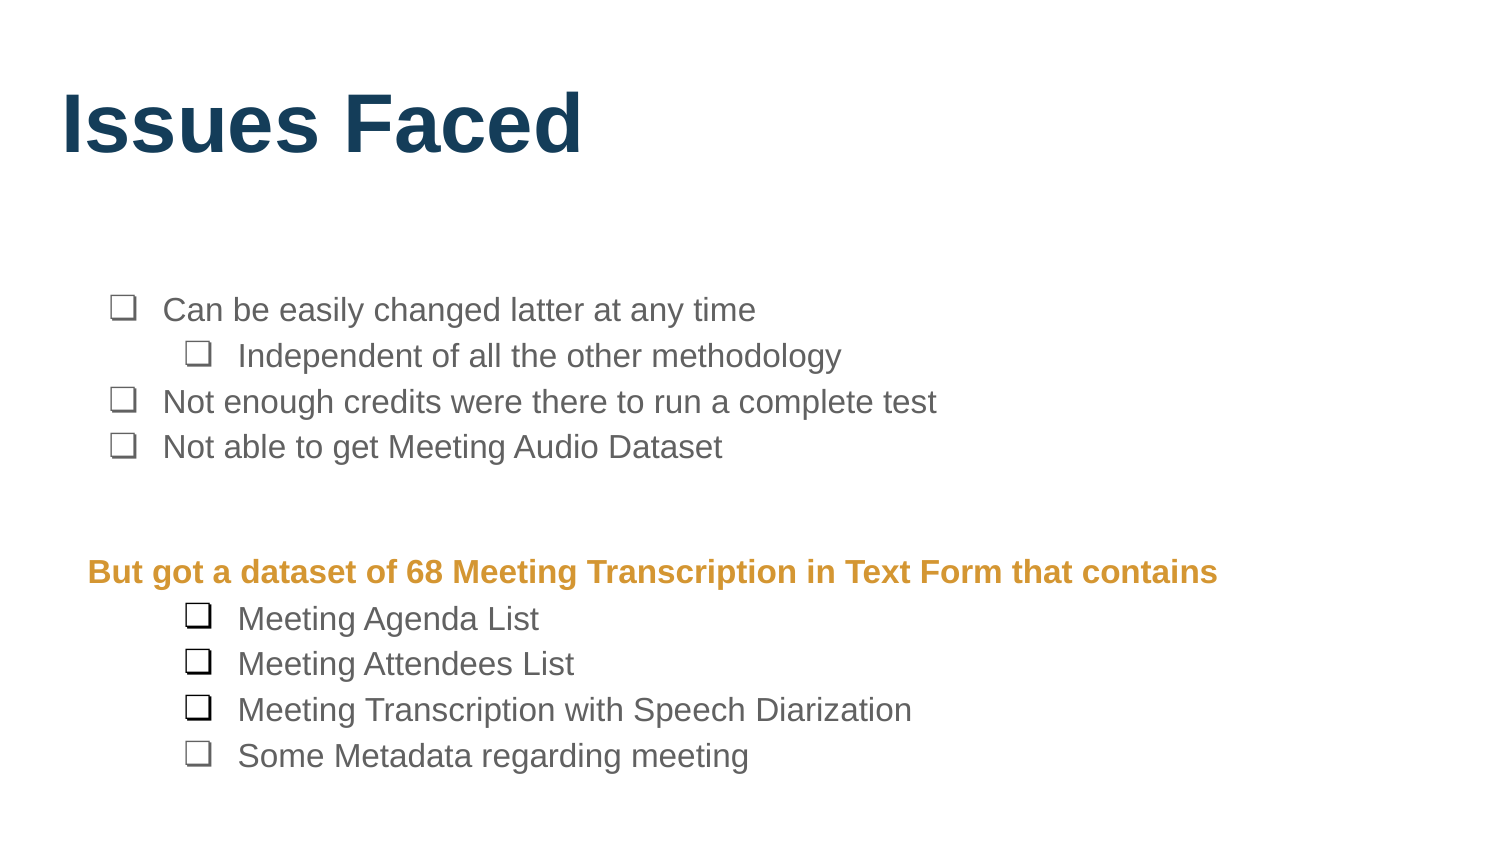

# Issues Faced
Can be easily changed latter at any time
Independent of all the other methodology
Not enough credits were there to run a complete test
Not able to get Meeting Audio Dataset

But got a dataset of 68 Meeting Transcription in Text Form that contains
Meeting Agenda List
Meeting Attendees List
Meeting Transcription with Speech Diarization
Some Metadata regarding meeting